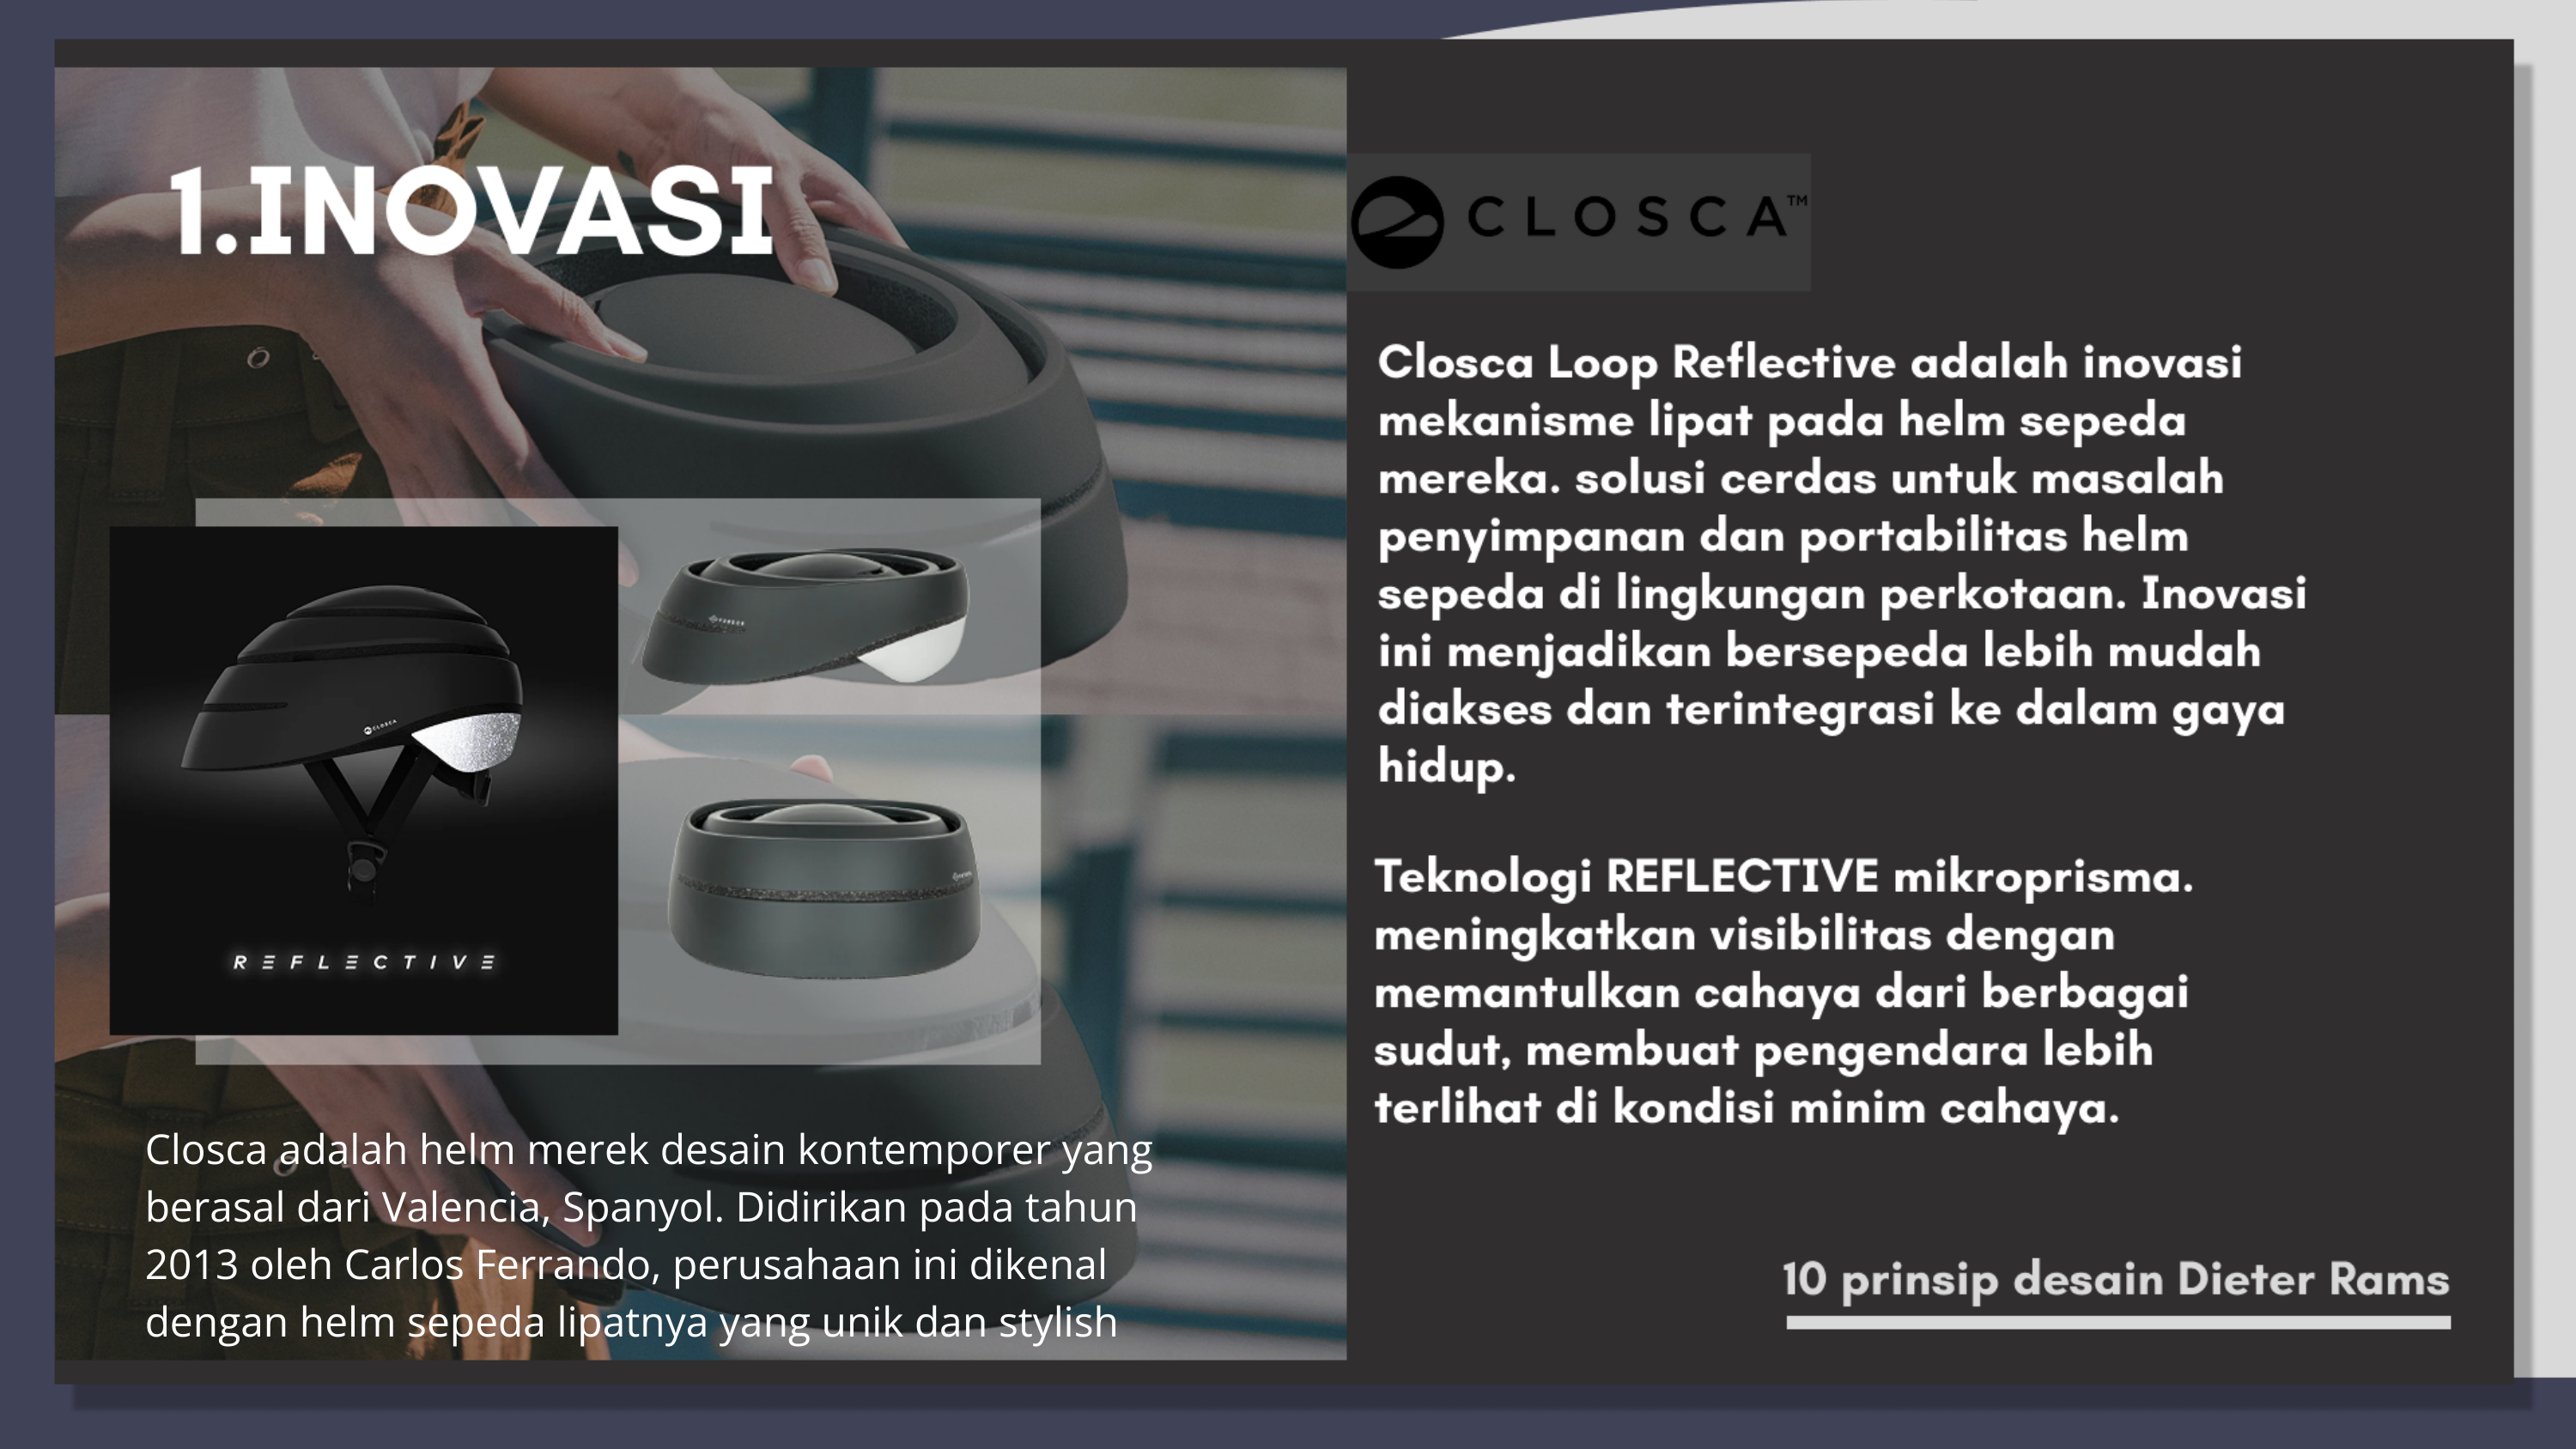

Closca adalah helm merek desain kontemporer yang berasal dari Valencia, Spanyol. Didirikan pada tahun 2013 oleh Carlos Ferrando, perusahaan ini dikenal dengan helm sepeda lipatnya yang unik dan stylish